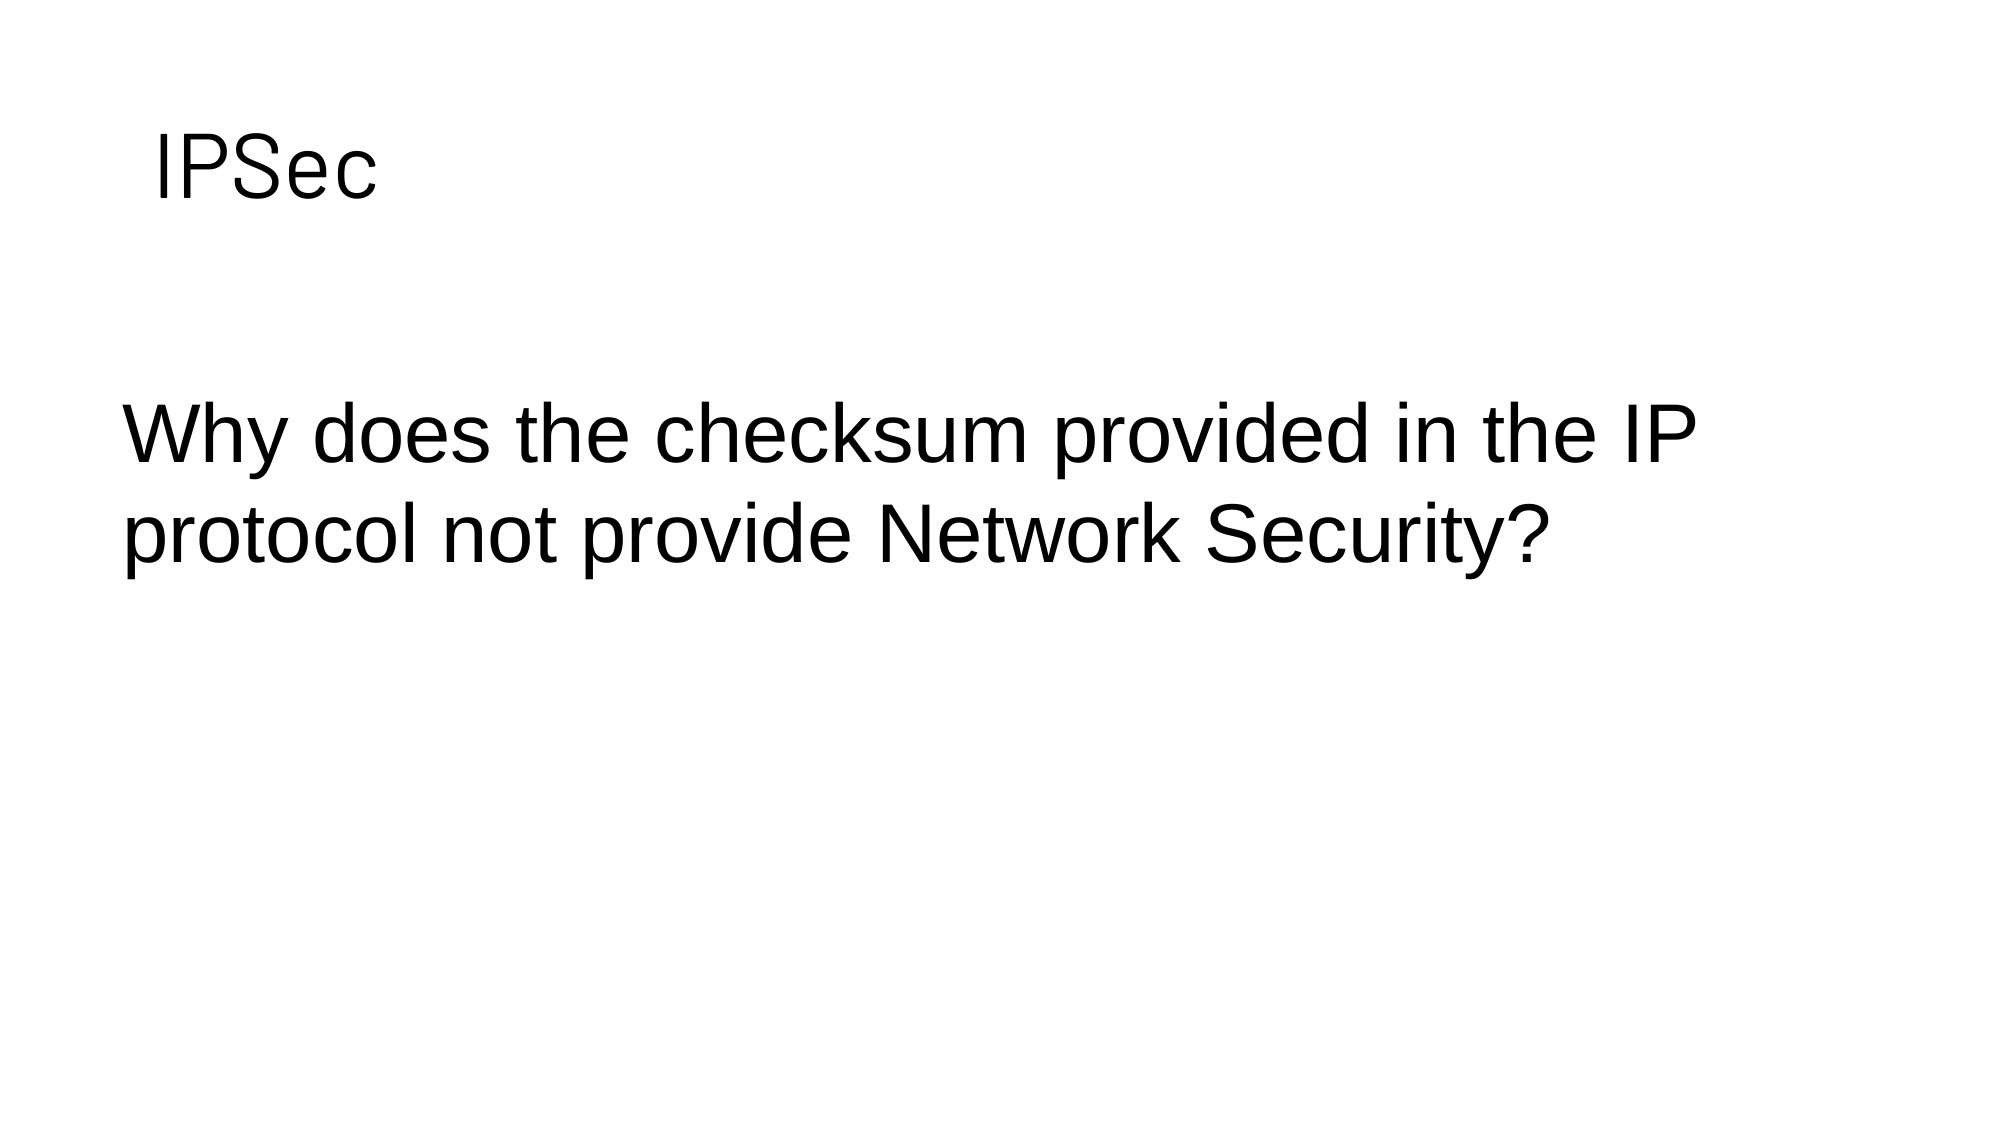

# IPSec
Why does the checksum provided in the IP protocol not provide Network Security?